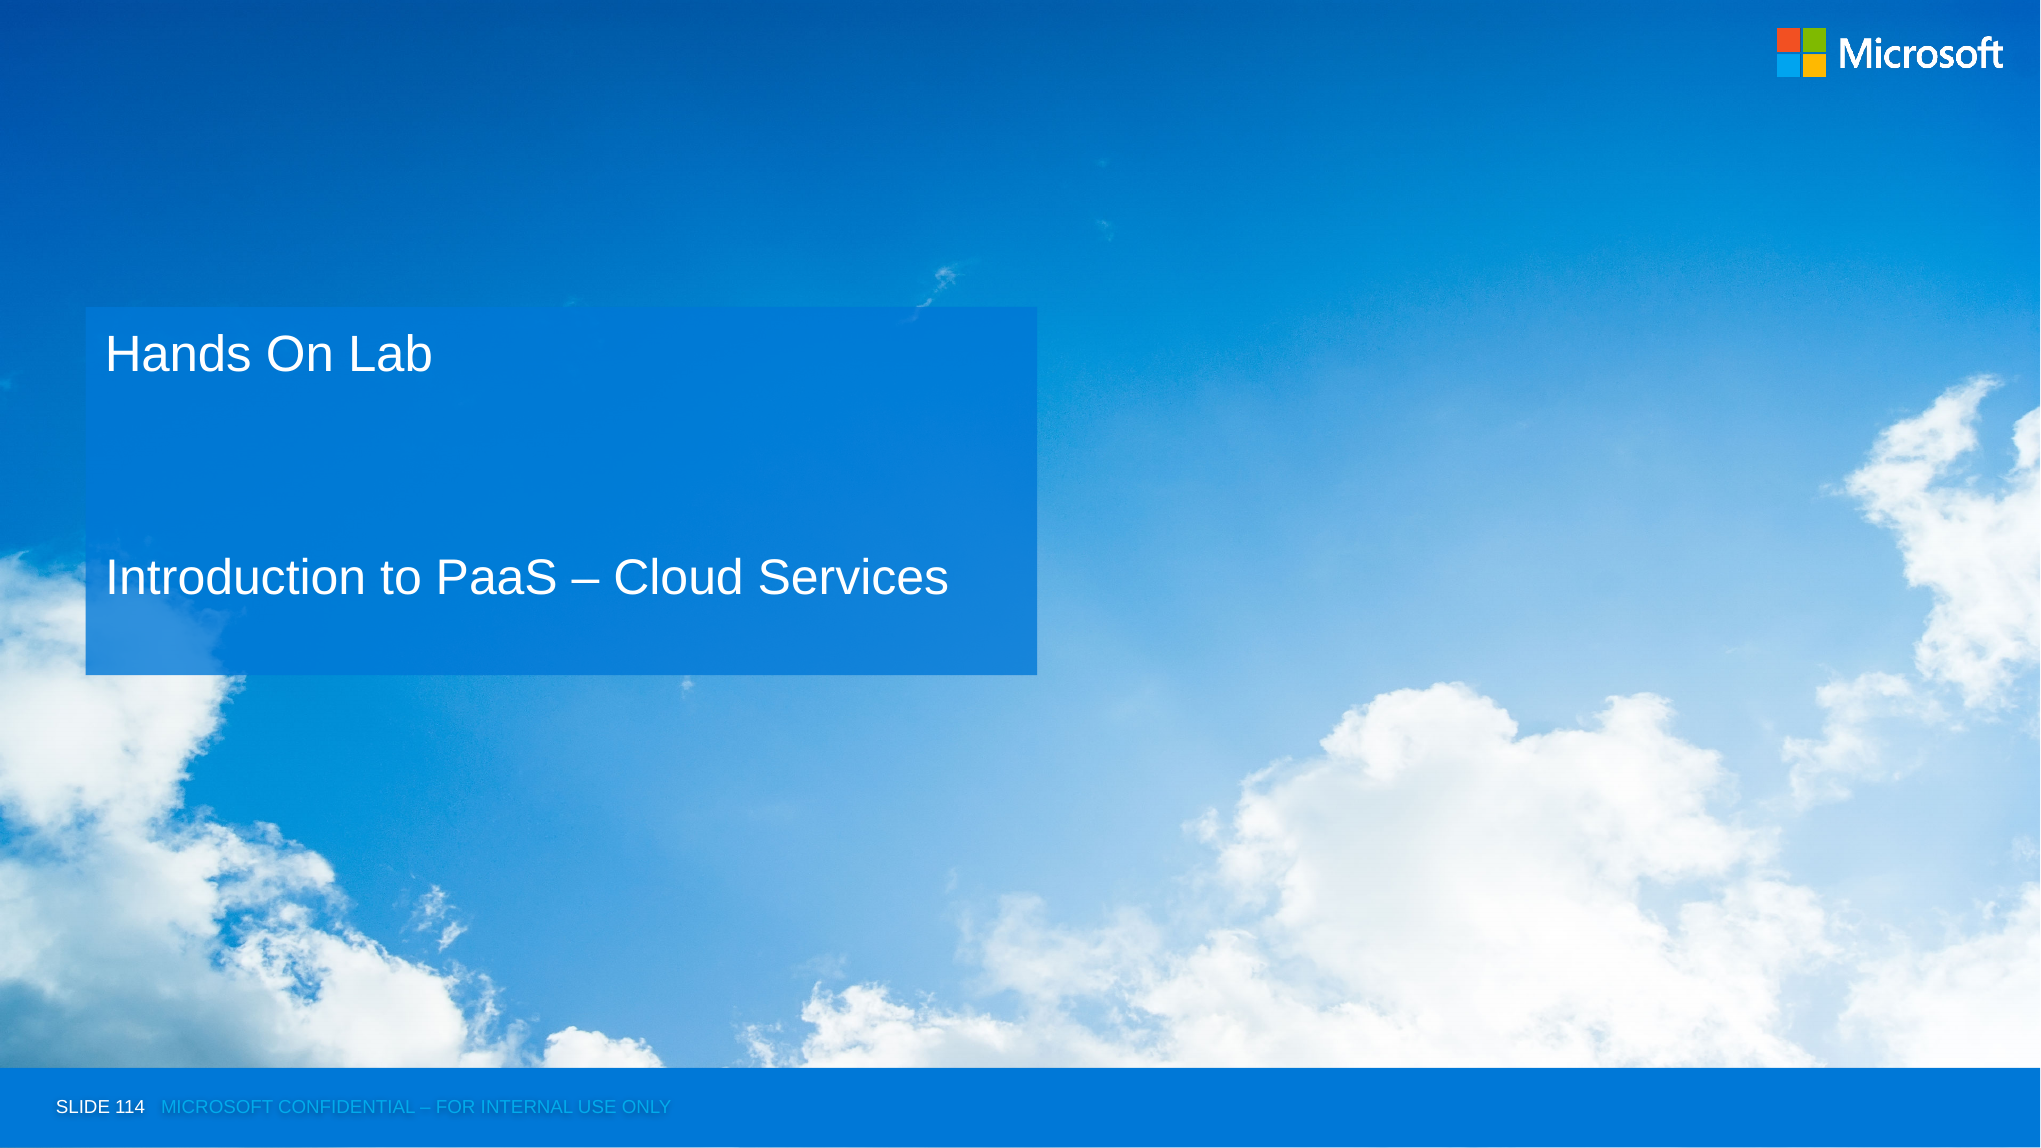

Hands On Lab
Introduction to PaaS – Cloud Services